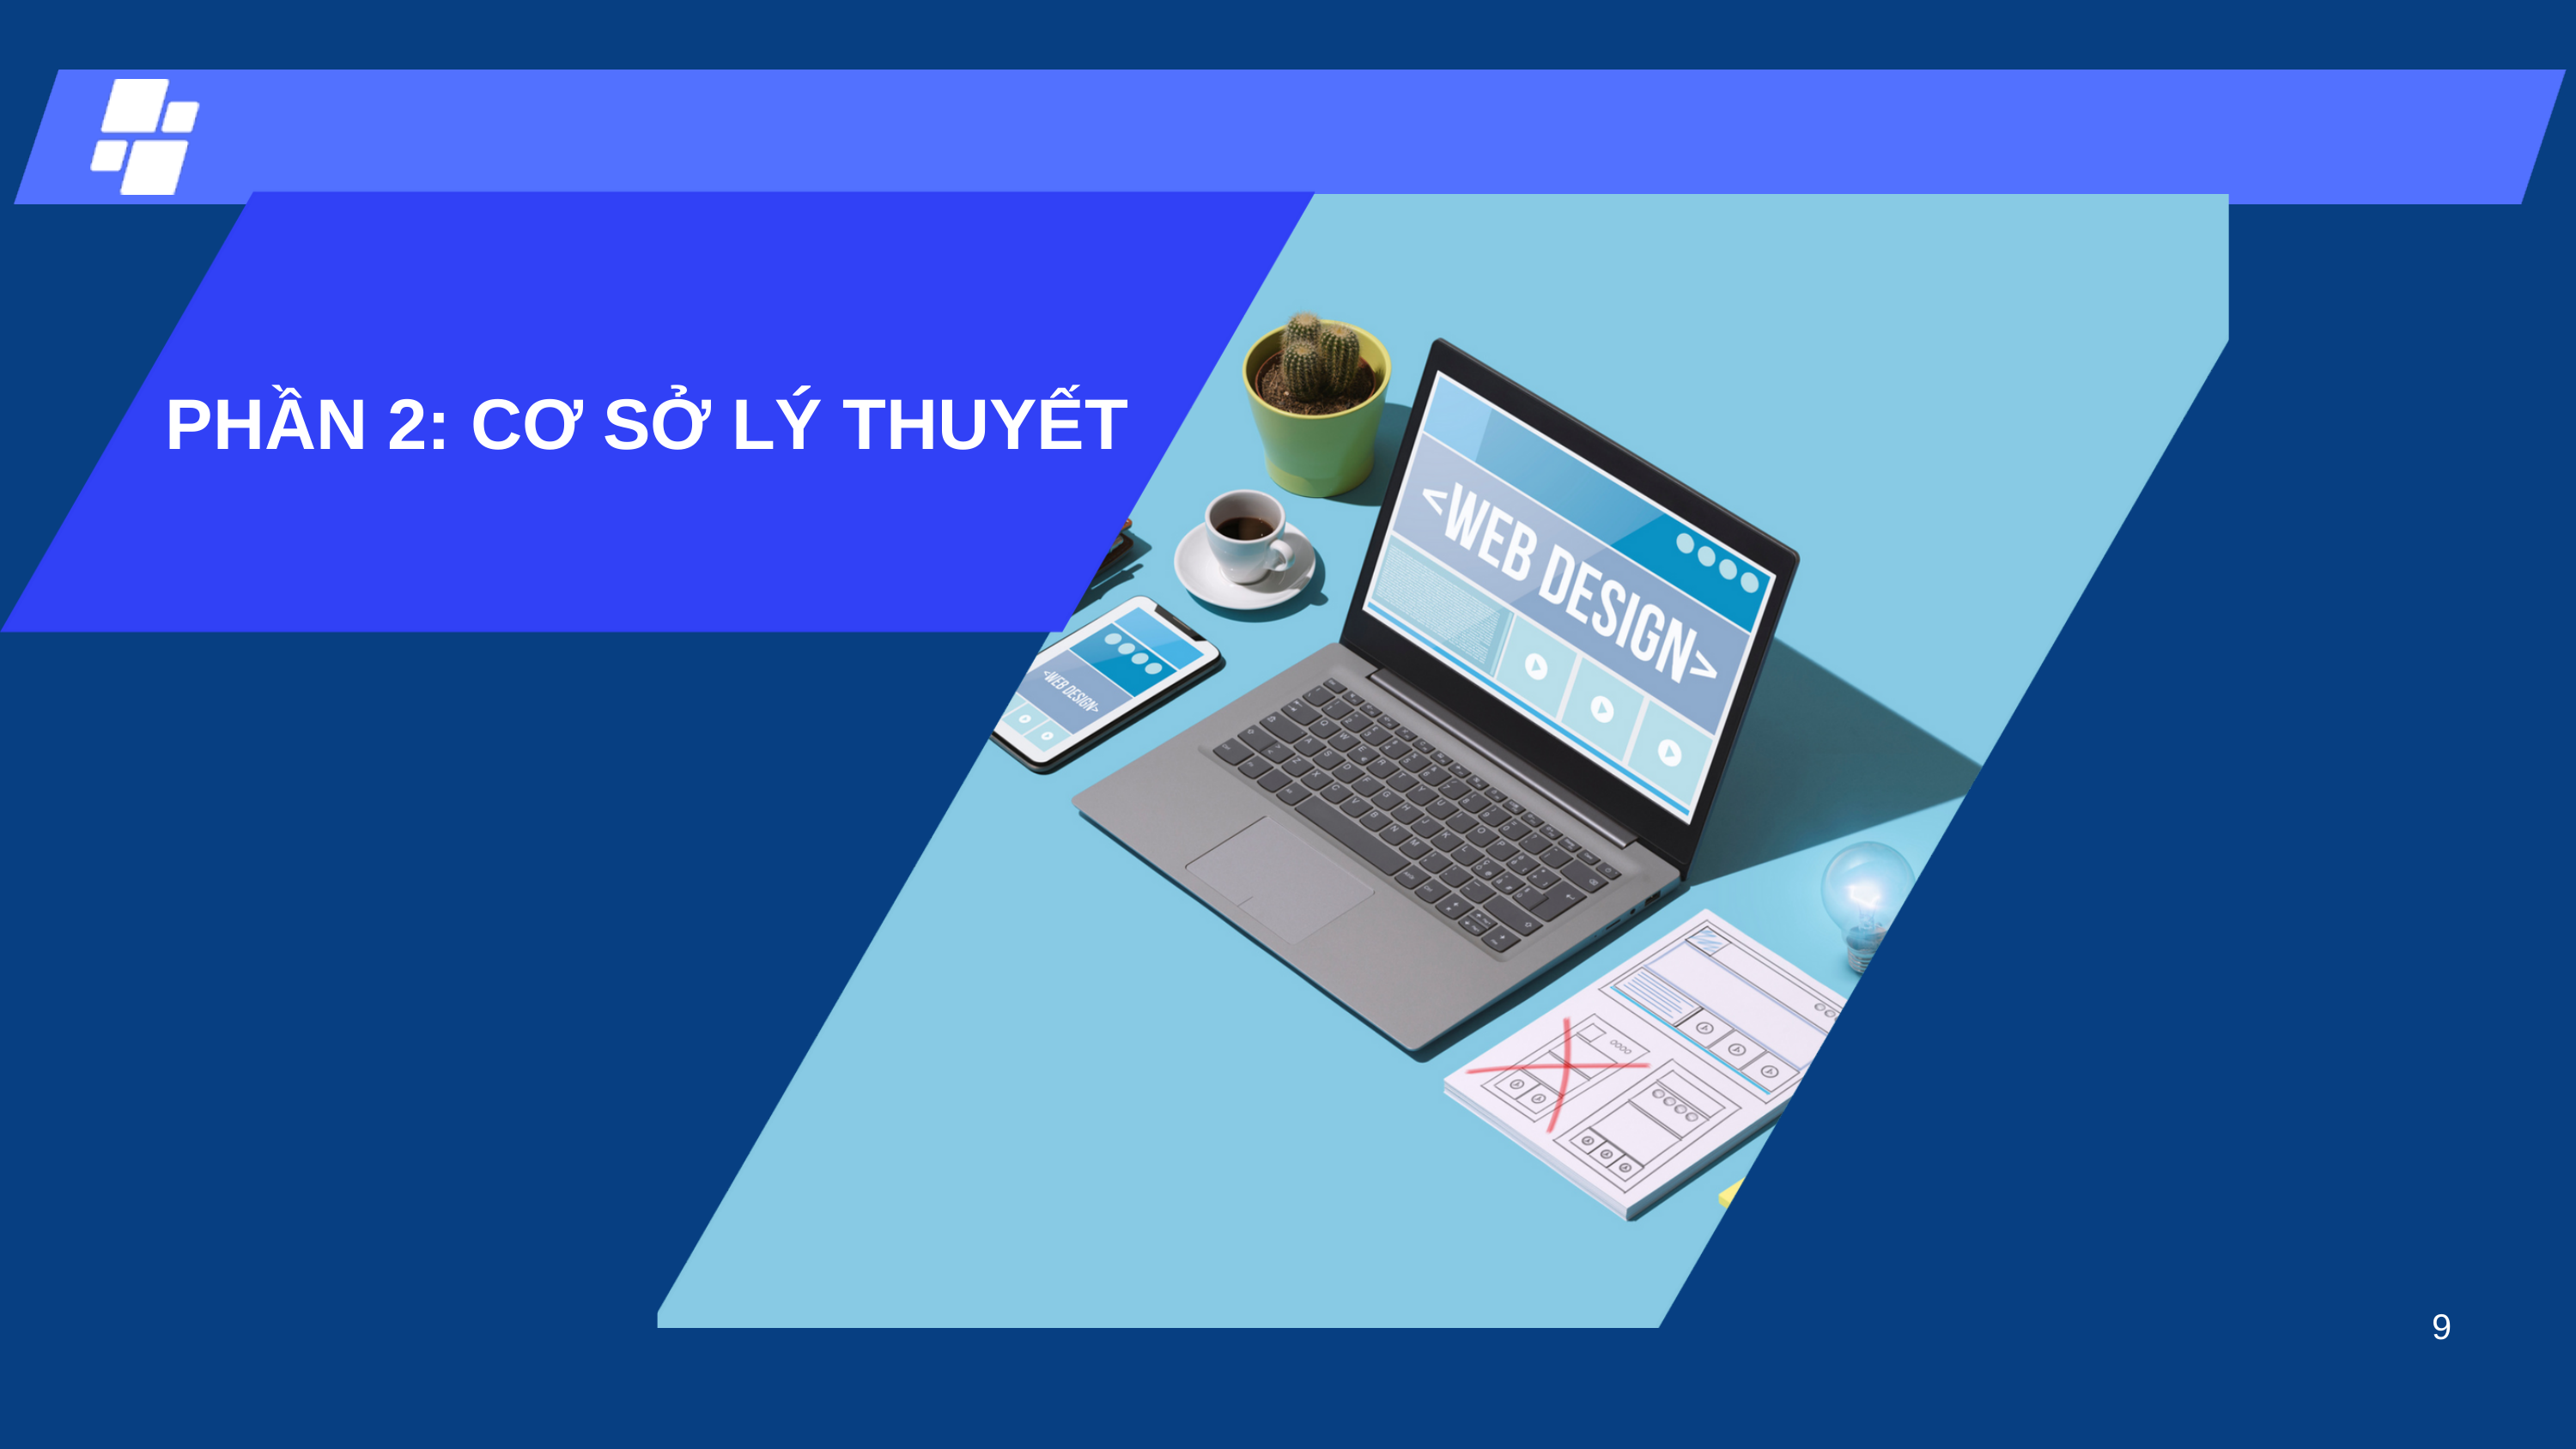

PHẦN 2: CƠ SỞ LÝ THUYẾT
9